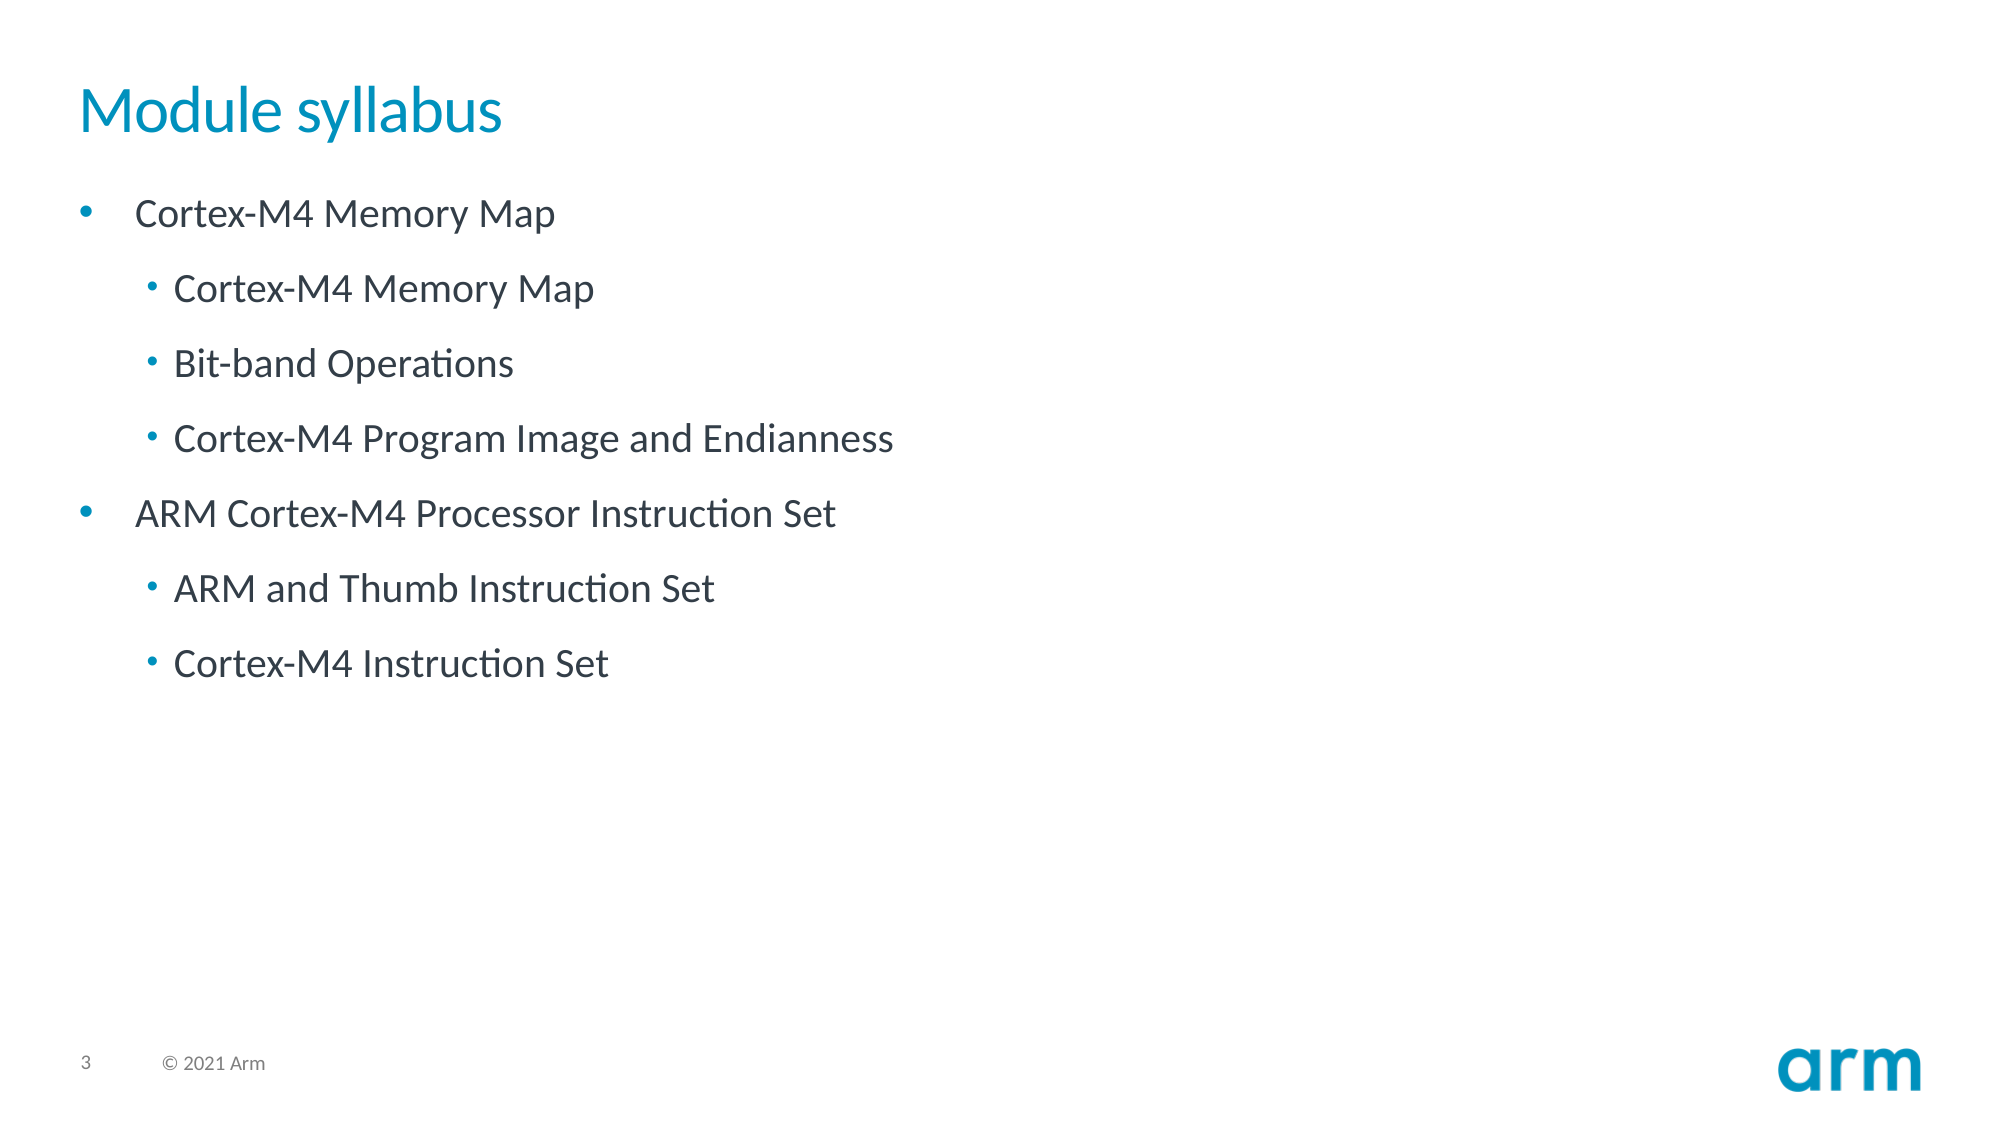

# Module syllabus
Cortex-M4 Memory Map
Cortex-M4 Memory Map
Bit-band Operations
Cortex-M4 Program Image and Endianness
ARM Cortex-M4 Processor Instruction Set
ARM and Thumb Instruction Set
Cortex-M4 Instruction Set